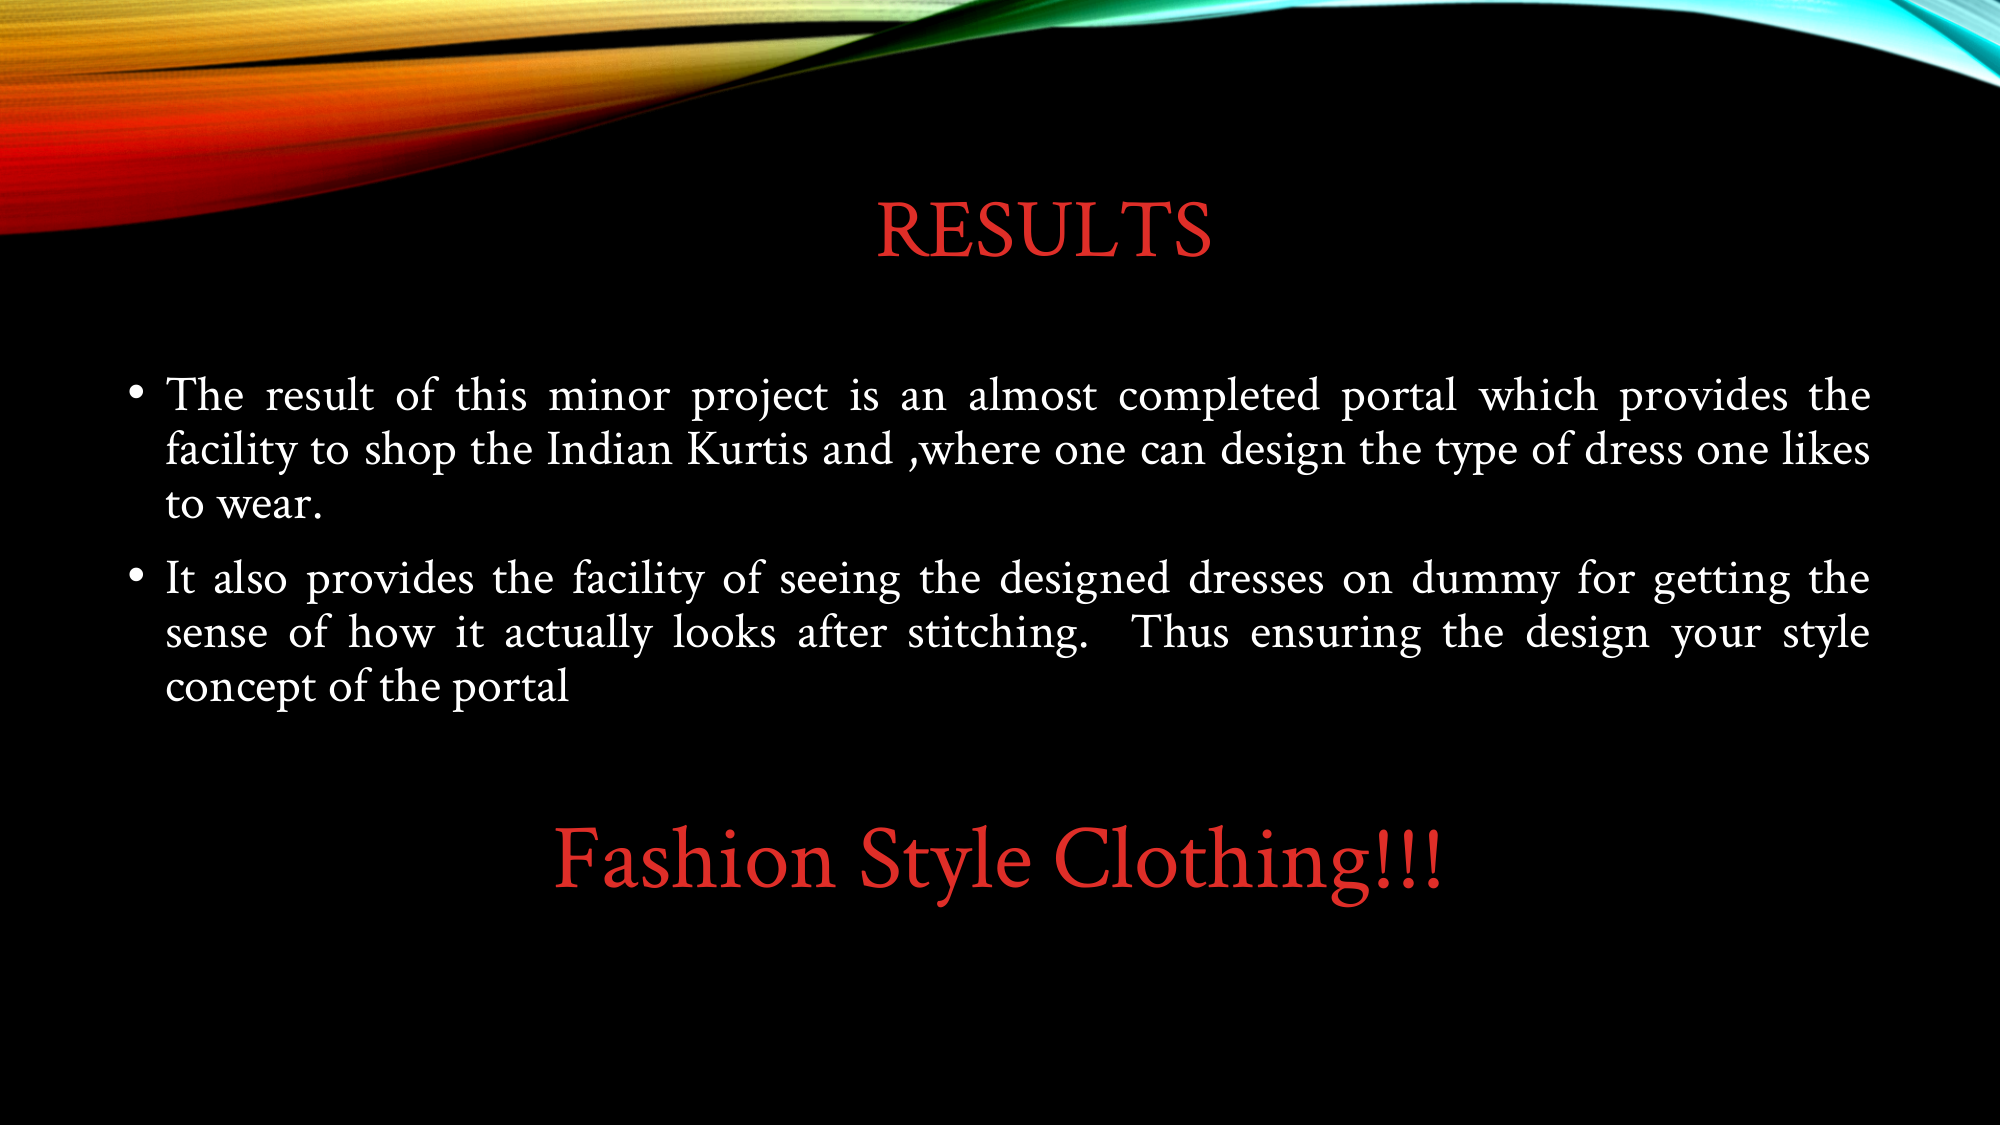

# Results
The result of this minor project is an almost completed portal which provides the facility to shop the Indian Kurtis and ,where one can design the type of dress one likes to wear.
It also provides the facility of seeing the designed dresses on dummy for getting the sense of how it actually looks after stitching.  Thus ensuring the design your style concept of the portal

Fashion Style Clothing!!!